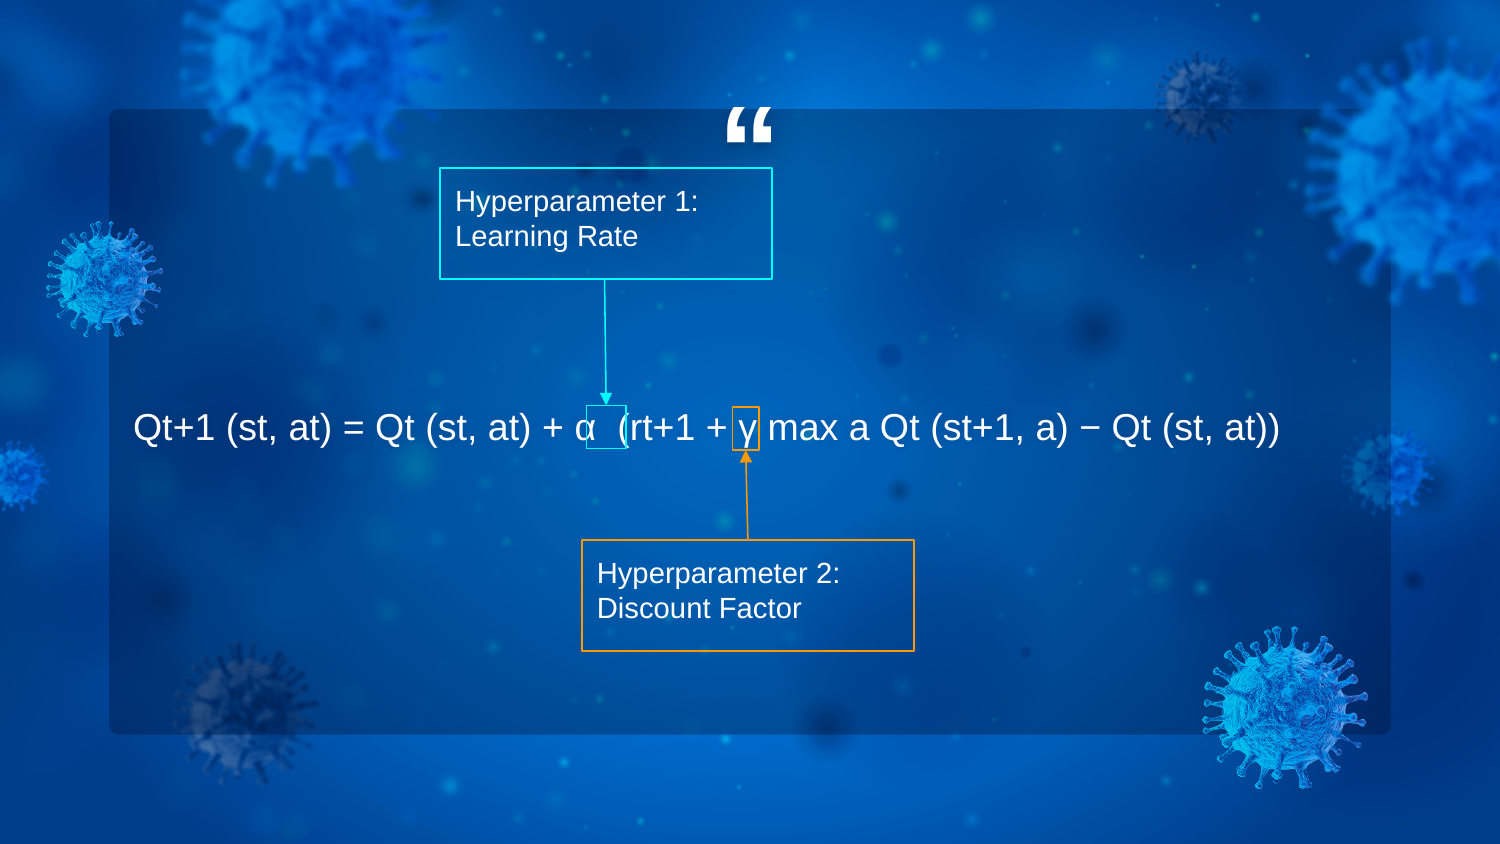

Hyperparameter 1:
Learning Rate
Qt+1 (st, at) = Qt (st, at) + α  (rt+1 + γ max a Qt (st+1, a) − Qt (st, at))

Hyperparameter 2:
Discount Factor